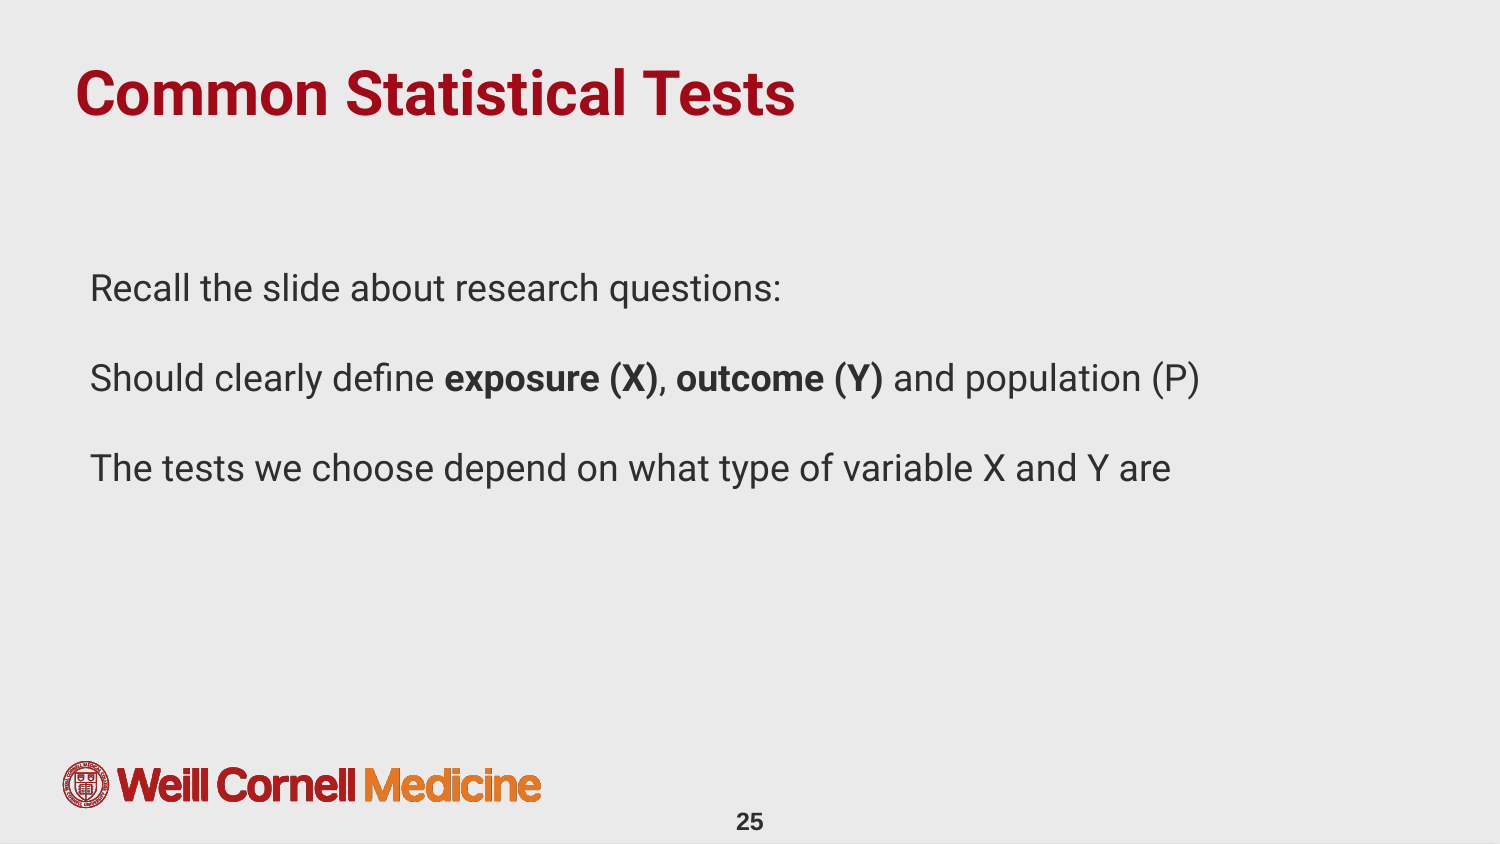

# Common Statistical Tests

Recall the slide about research questions:

Should clearly define exposure (X), outcome (Y) and population (P)

The tests we choose depend on what type of variable X and Y are